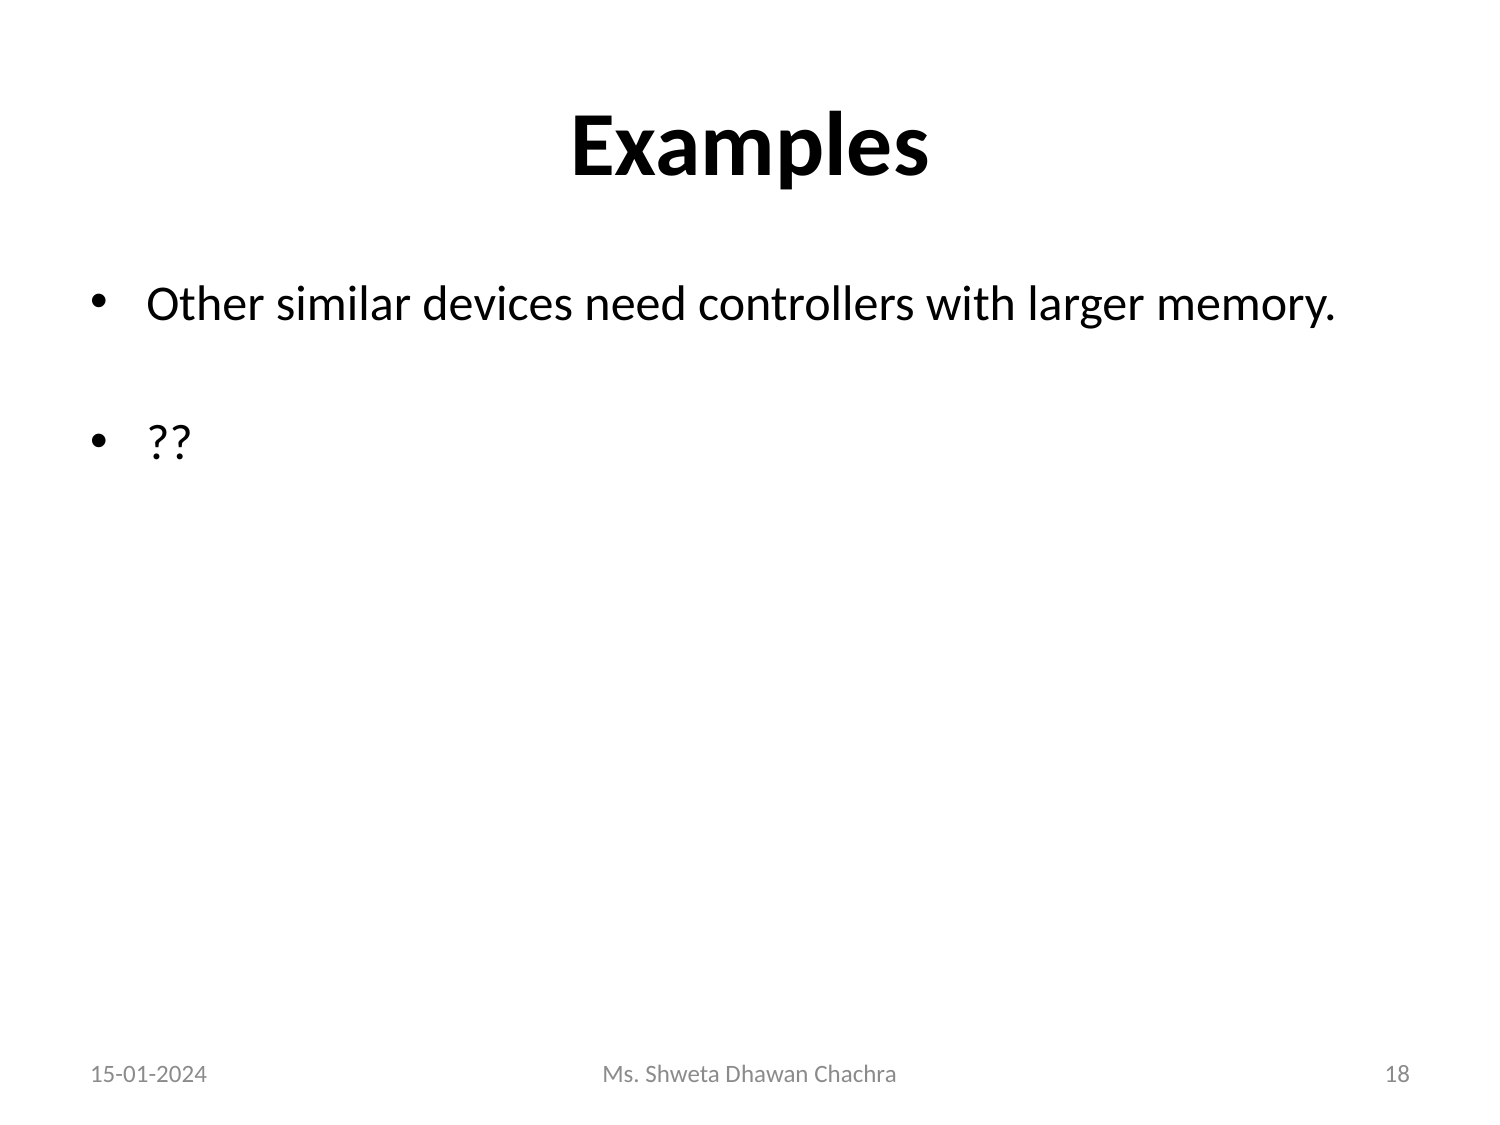

# Examples
Other similar devices need controllers with larger memory.

??

15-01-2024
Ms. Shweta Dhawan Chachra
18